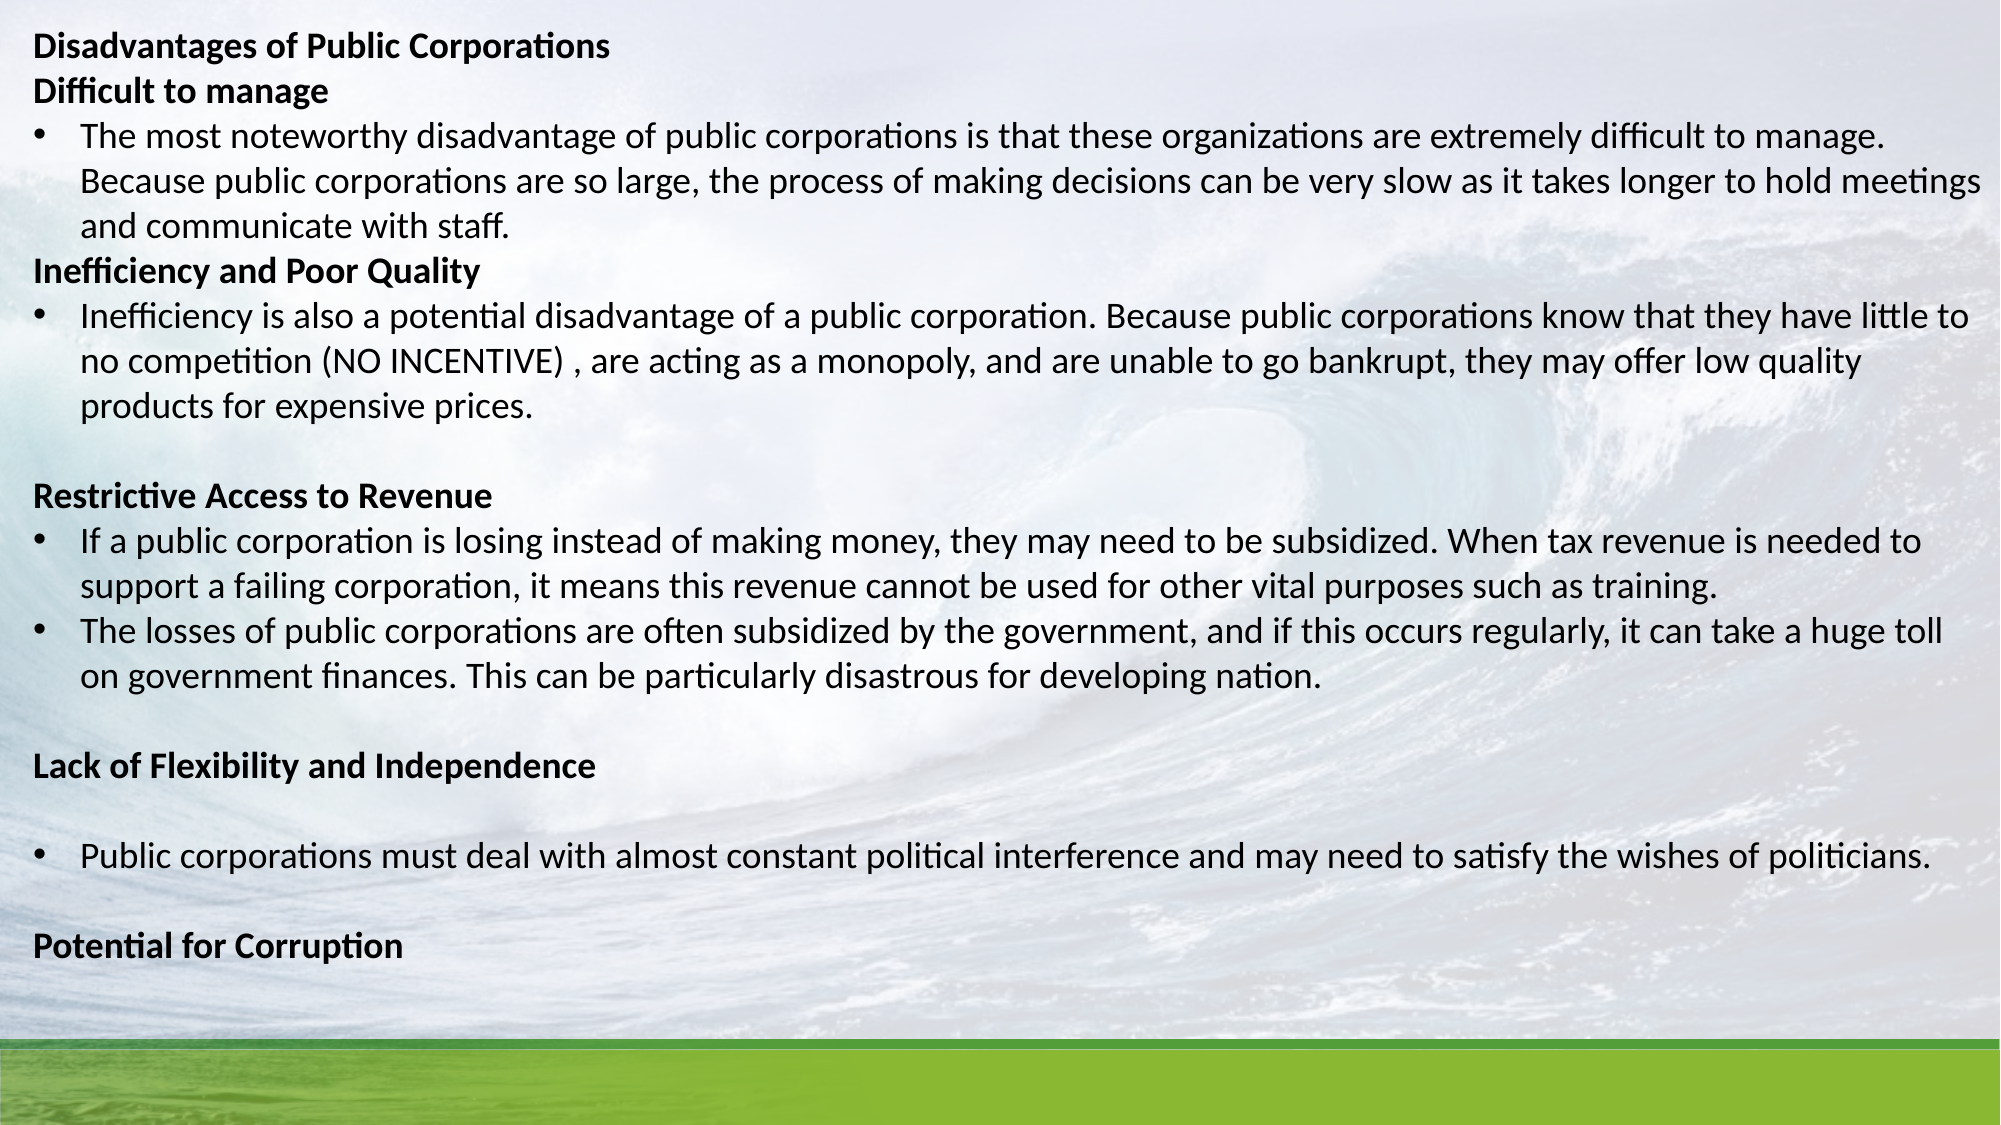

Disadvantages of Public Corporations
Difficult to manage
The most noteworthy disadvantage of public corporations is that these organizations are extremely difficult to manage. Because public corporations are so large, the process of making decisions can be very slow as it takes longer to hold meetings and communicate with staff.
Inefficiency and Poor Quality
Inefficiency is also a potential disadvantage of a public corporation. Because public corporations know that they have little to no competition (NO INCENTIVE) , are acting as a monopoly, and are unable to go bankrupt, they may offer low quality products for expensive prices.

Restrictive Access to Revenue
If a public corporation is losing instead of making money, they may need to be subsidized. When tax revenue is needed to support a failing corporation, it means this revenue cannot be used for other vital purposes such as training.
The losses of public corporations are often subsidized by the government, and if this occurs regularly, it can take a huge toll on government finances. This can be particularly disastrous for developing nation.

Lack of Flexibility and Independence

Public corporations must deal with almost constant political interference and may need to satisfy the wishes of politicians.

Potential for Corruption